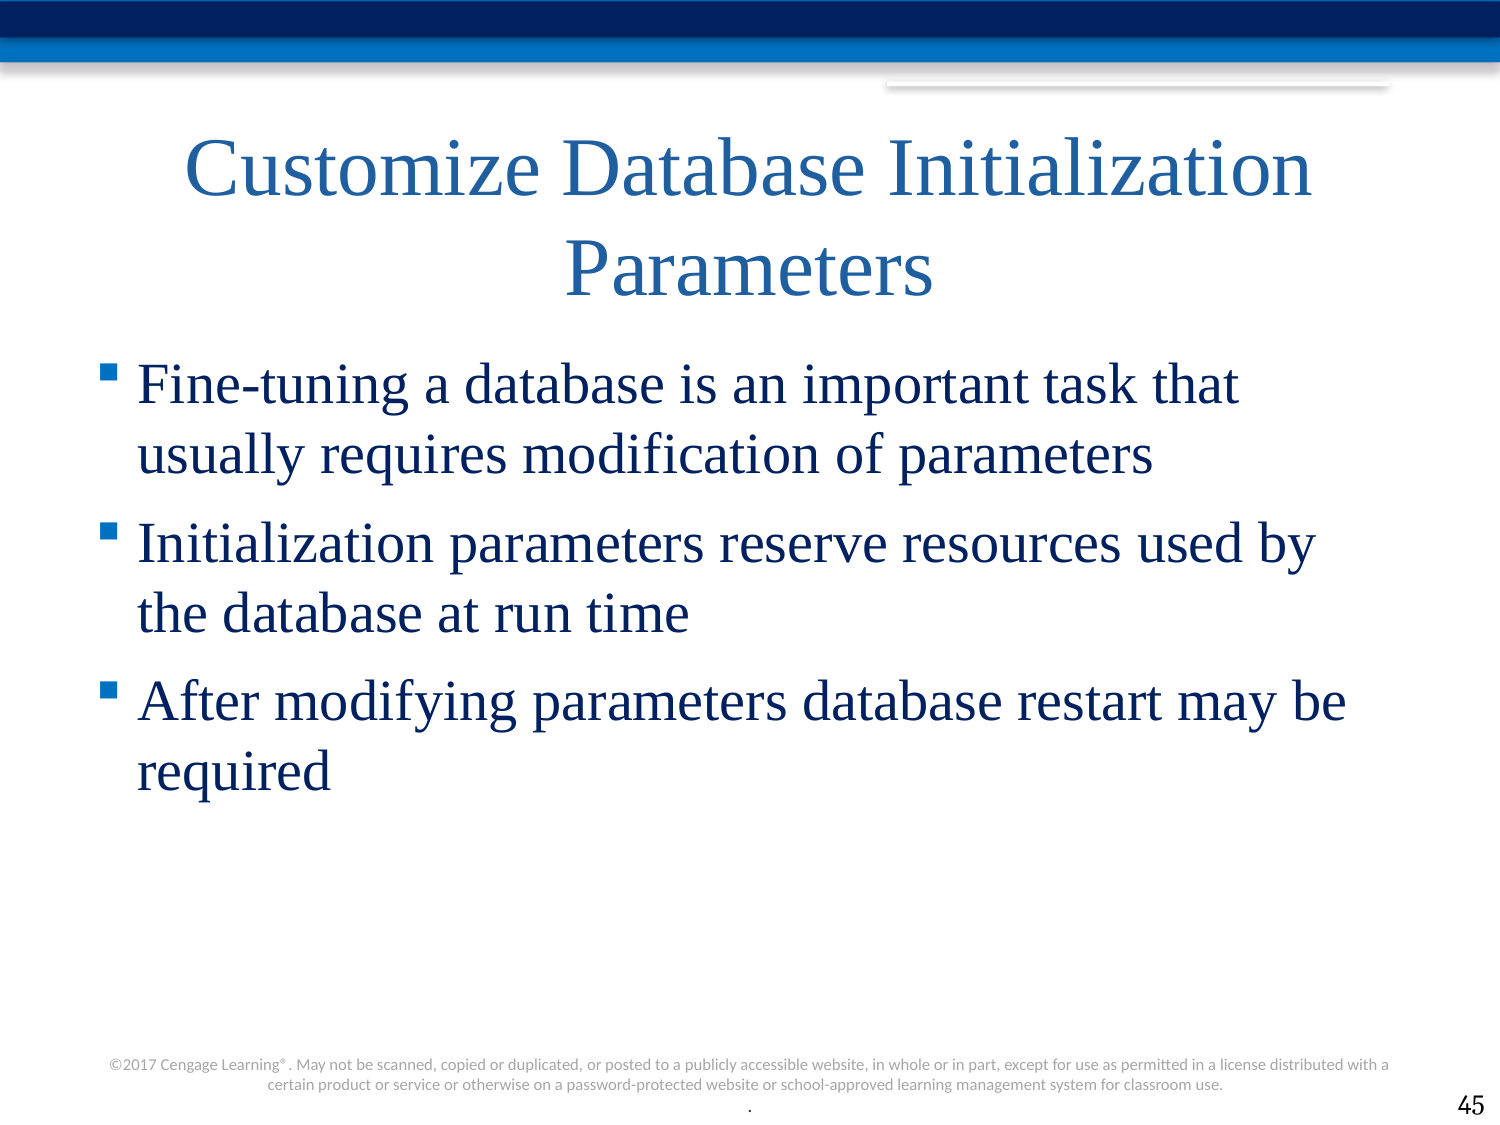

# Customize Database Initialization Parameters
Fine-tuning a database is an important task that usually requires modification of parameters
Initialization parameters reserve resources used by the database at run time
After modifying parameters database restart may be required
45